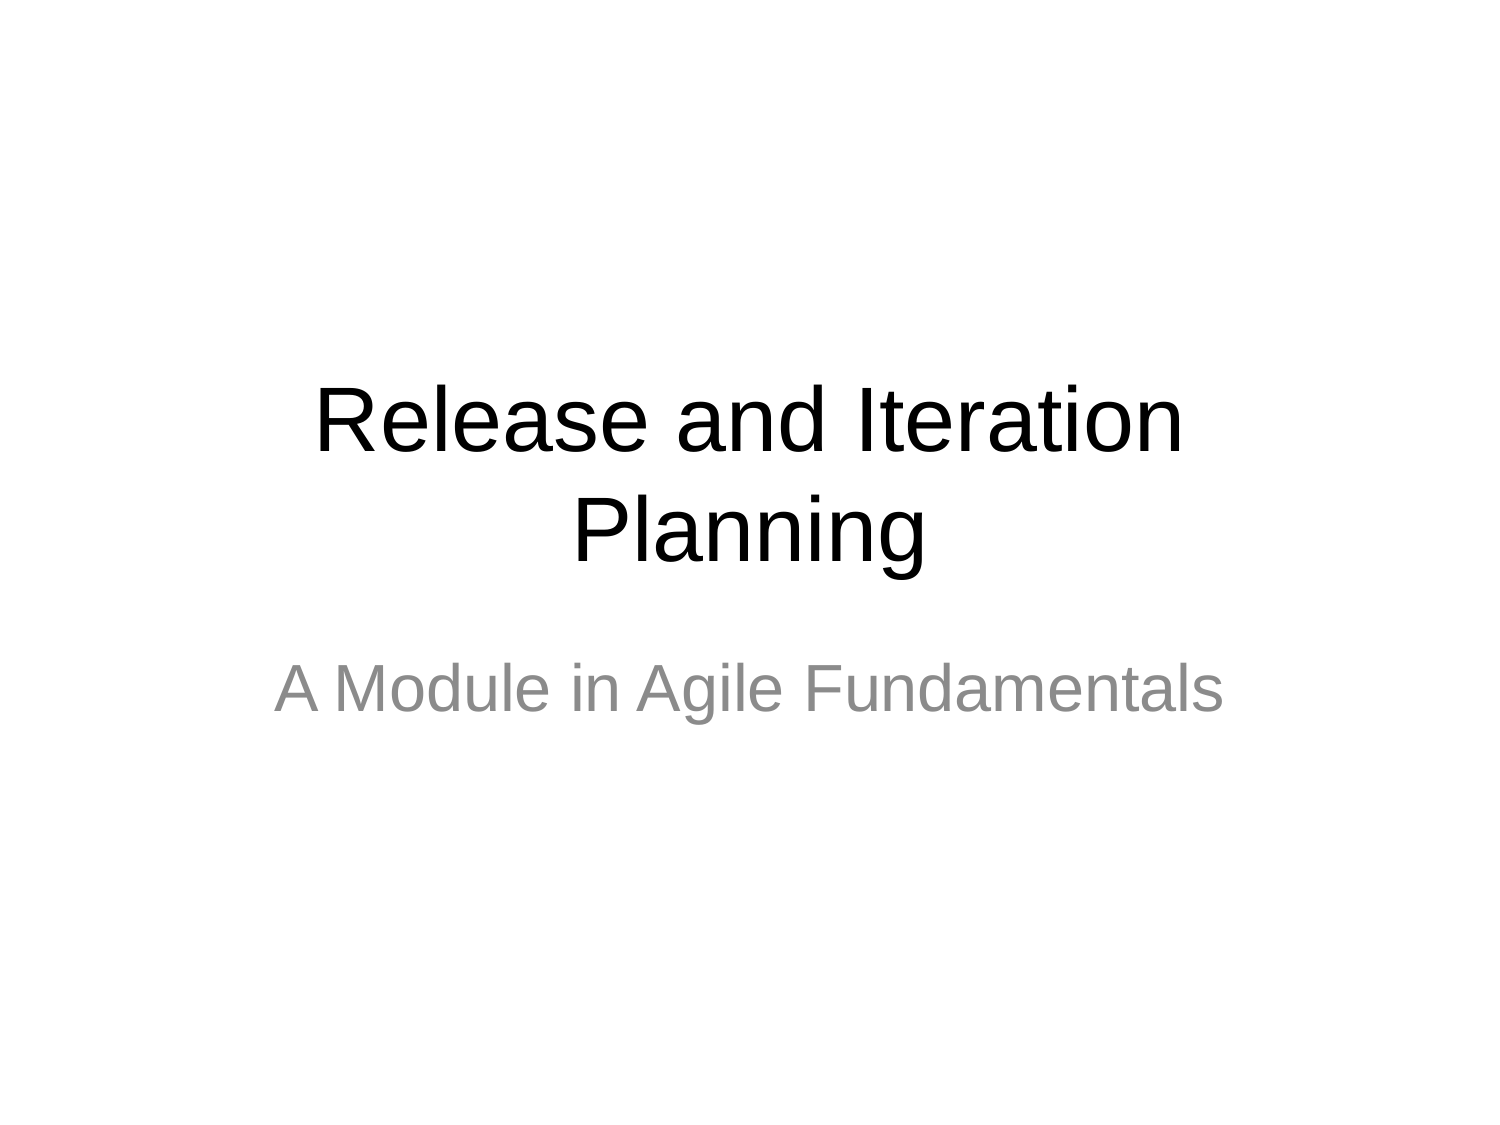

# Release and Iteration Planning
A Module in Agile Fundamentals